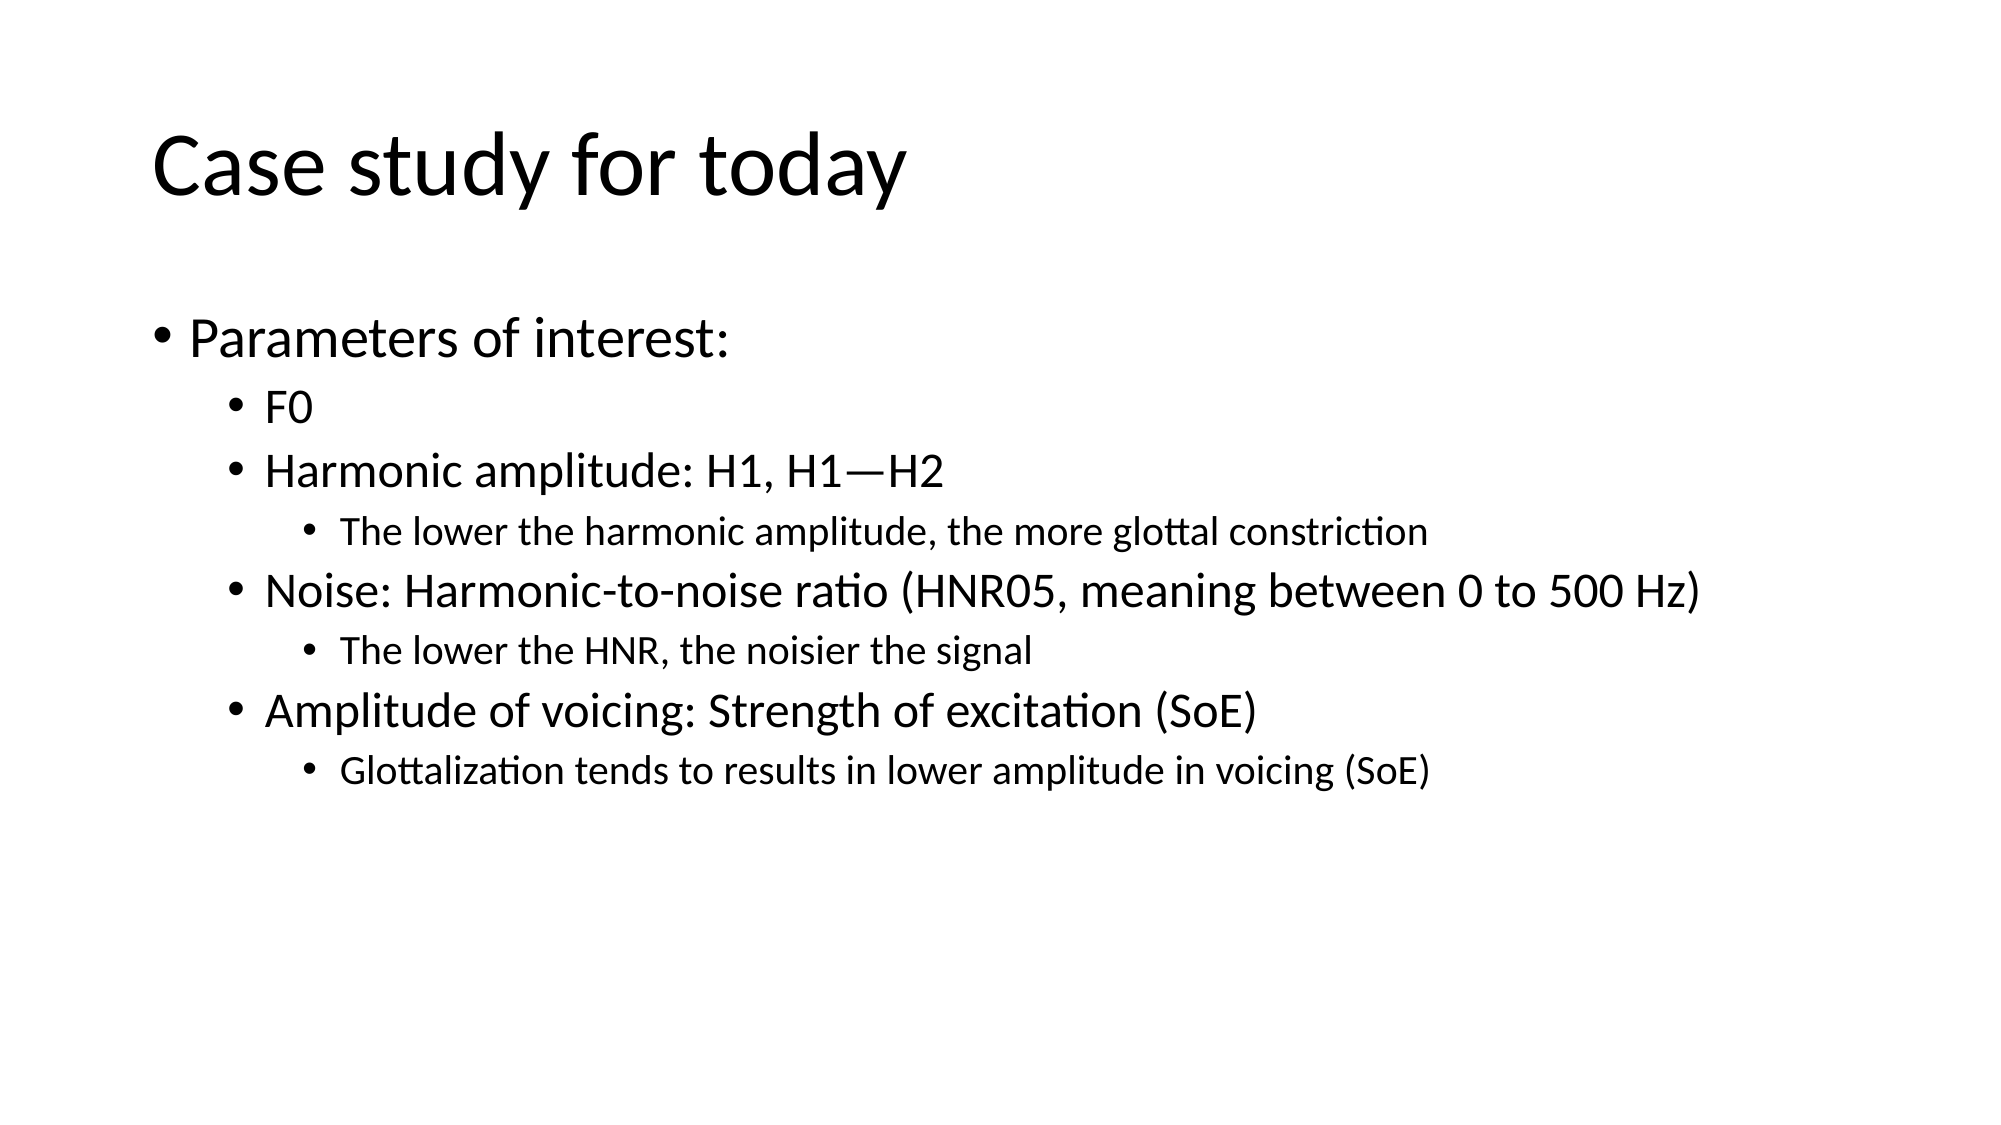

# Case study for today
Parameters of interest:
F0
Harmonic amplitude: H1, H1—H2
The lower the harmonic amplitude, the more glottal constriction
Noise: Harmonic-to-noise ratio (HNR05, meaning between 0 to 500 Hz)
The lower the HNR, the noisier the signal
Amplitude of voicing: Strength of excitation (SoE)
Glottalization tends to results in lower amplitude in voicing (SoE)